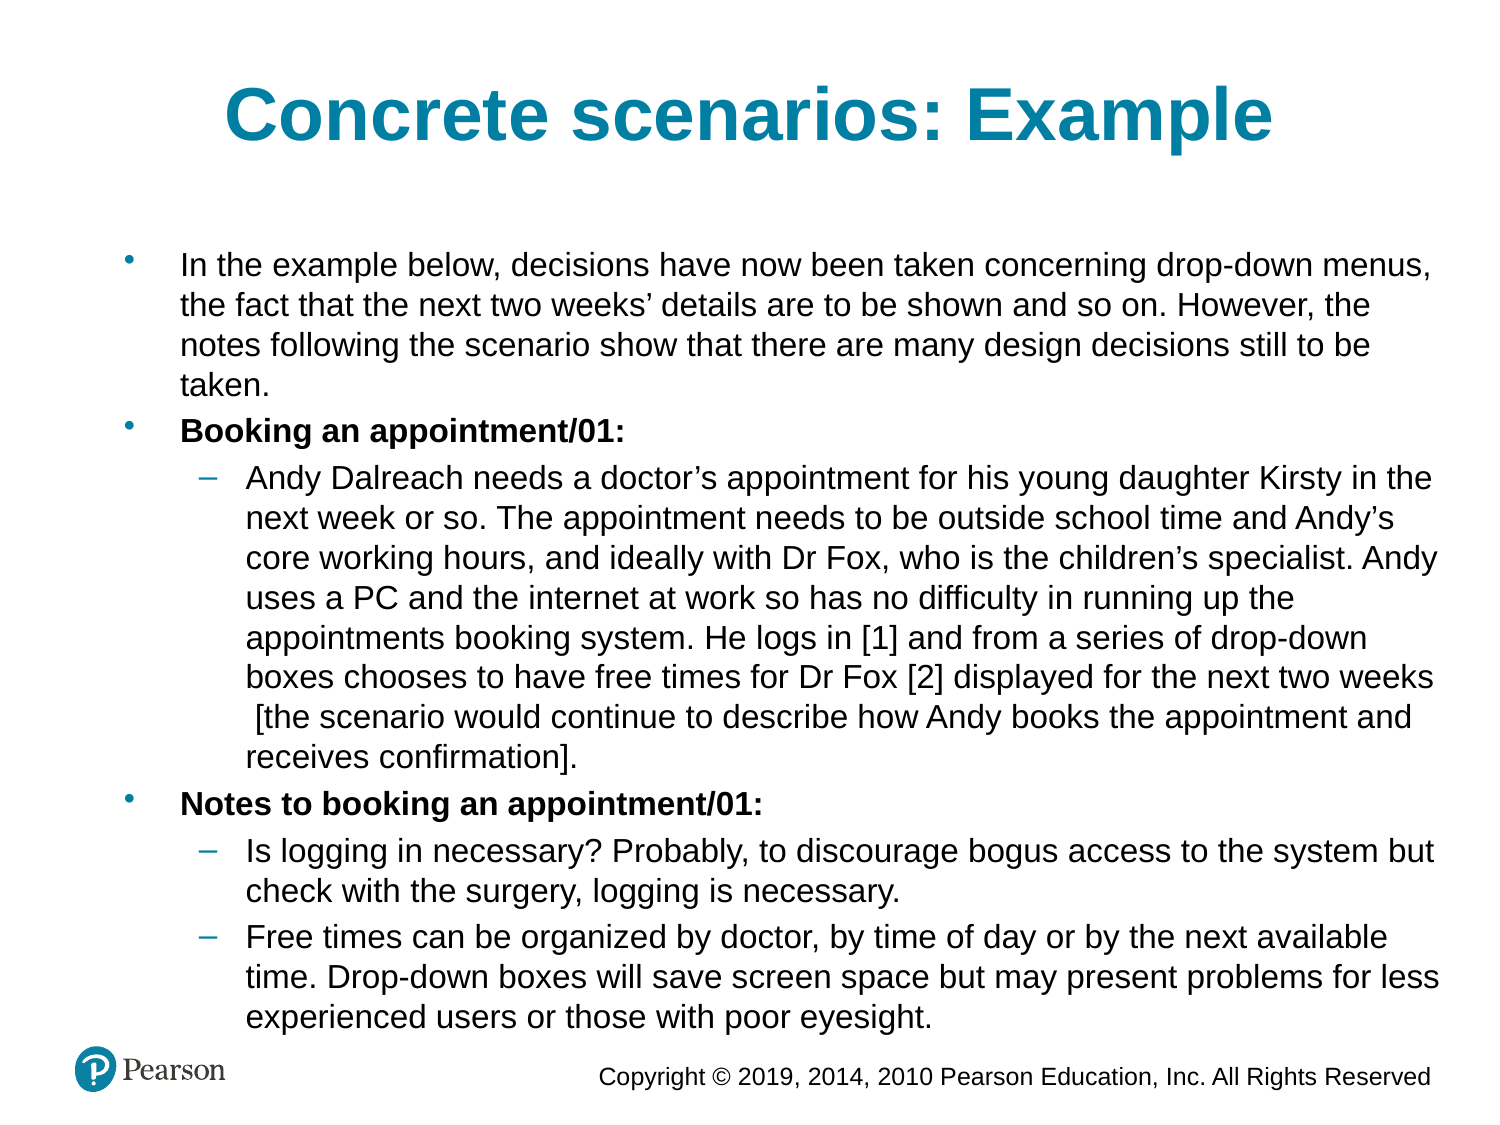

Concrete scenarios: Example
In the example below, decisions have now been taken concerning drop-down menus, the fact that the next two weeks’ details are to be shown and so on. However, the notes following the scenario show that there are many design decisions still to be taken.
Booking an appointment/01:
Andy Dalreach needs a doctor’s appointment for his young daughter Kirsty in the next week or so. The appointment needs to be outside school time and Andy’s core working hours, and ideally with Dr Fox, who is the children’s specialist. Andy uses a PC and the internet at work so has no difficulty in running up the appointments booking system. He logs in [1] and from a series of drop-down boxes chooses to have free times for Dr Fox [2] displayed for the next two weeks  [the scenario would continue to describe how Andy books the appointment and receives confirmation].
Notes to booking an appointment/01:
Is logging in necessary? Probably, to discourage bogus access to the system but check with the surgery, logging is necessary.
Free times can be organized by doctor, by time of day or by the next available time. Drop-down boxes will save screen space but may present problems for less experienced users or those with poor eyesight.